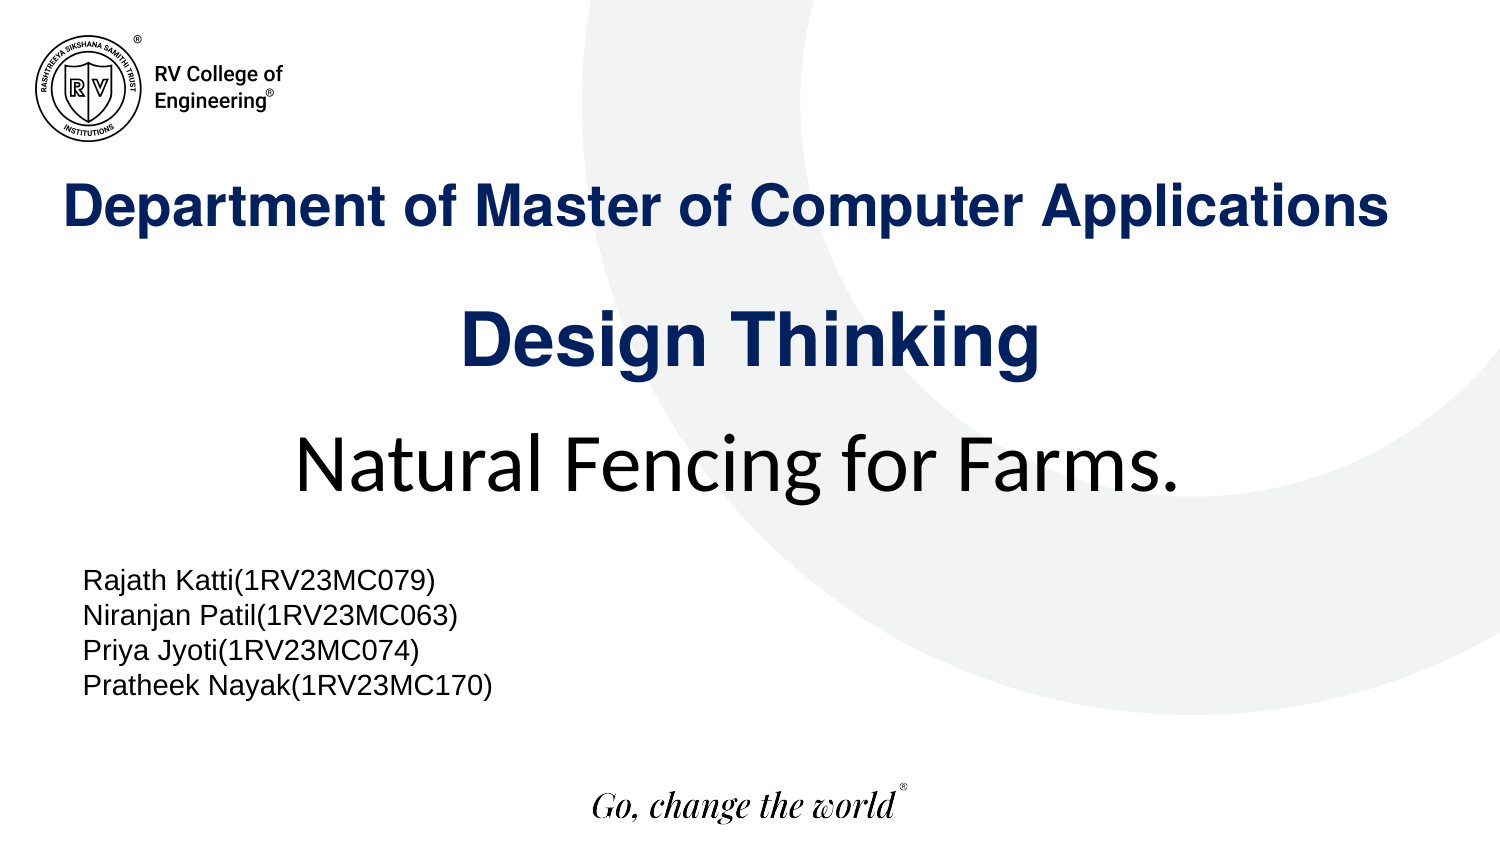

Department of Master of Computer Applications
Design Thinking
Natural Fencing for Farms.
Rajath Katti(1RV23MC079)
Niranjan Patil(1RV23MC063)
Priya Jyoti(1RV23MC074)
Pratheek Nayak(1RV23MC170)